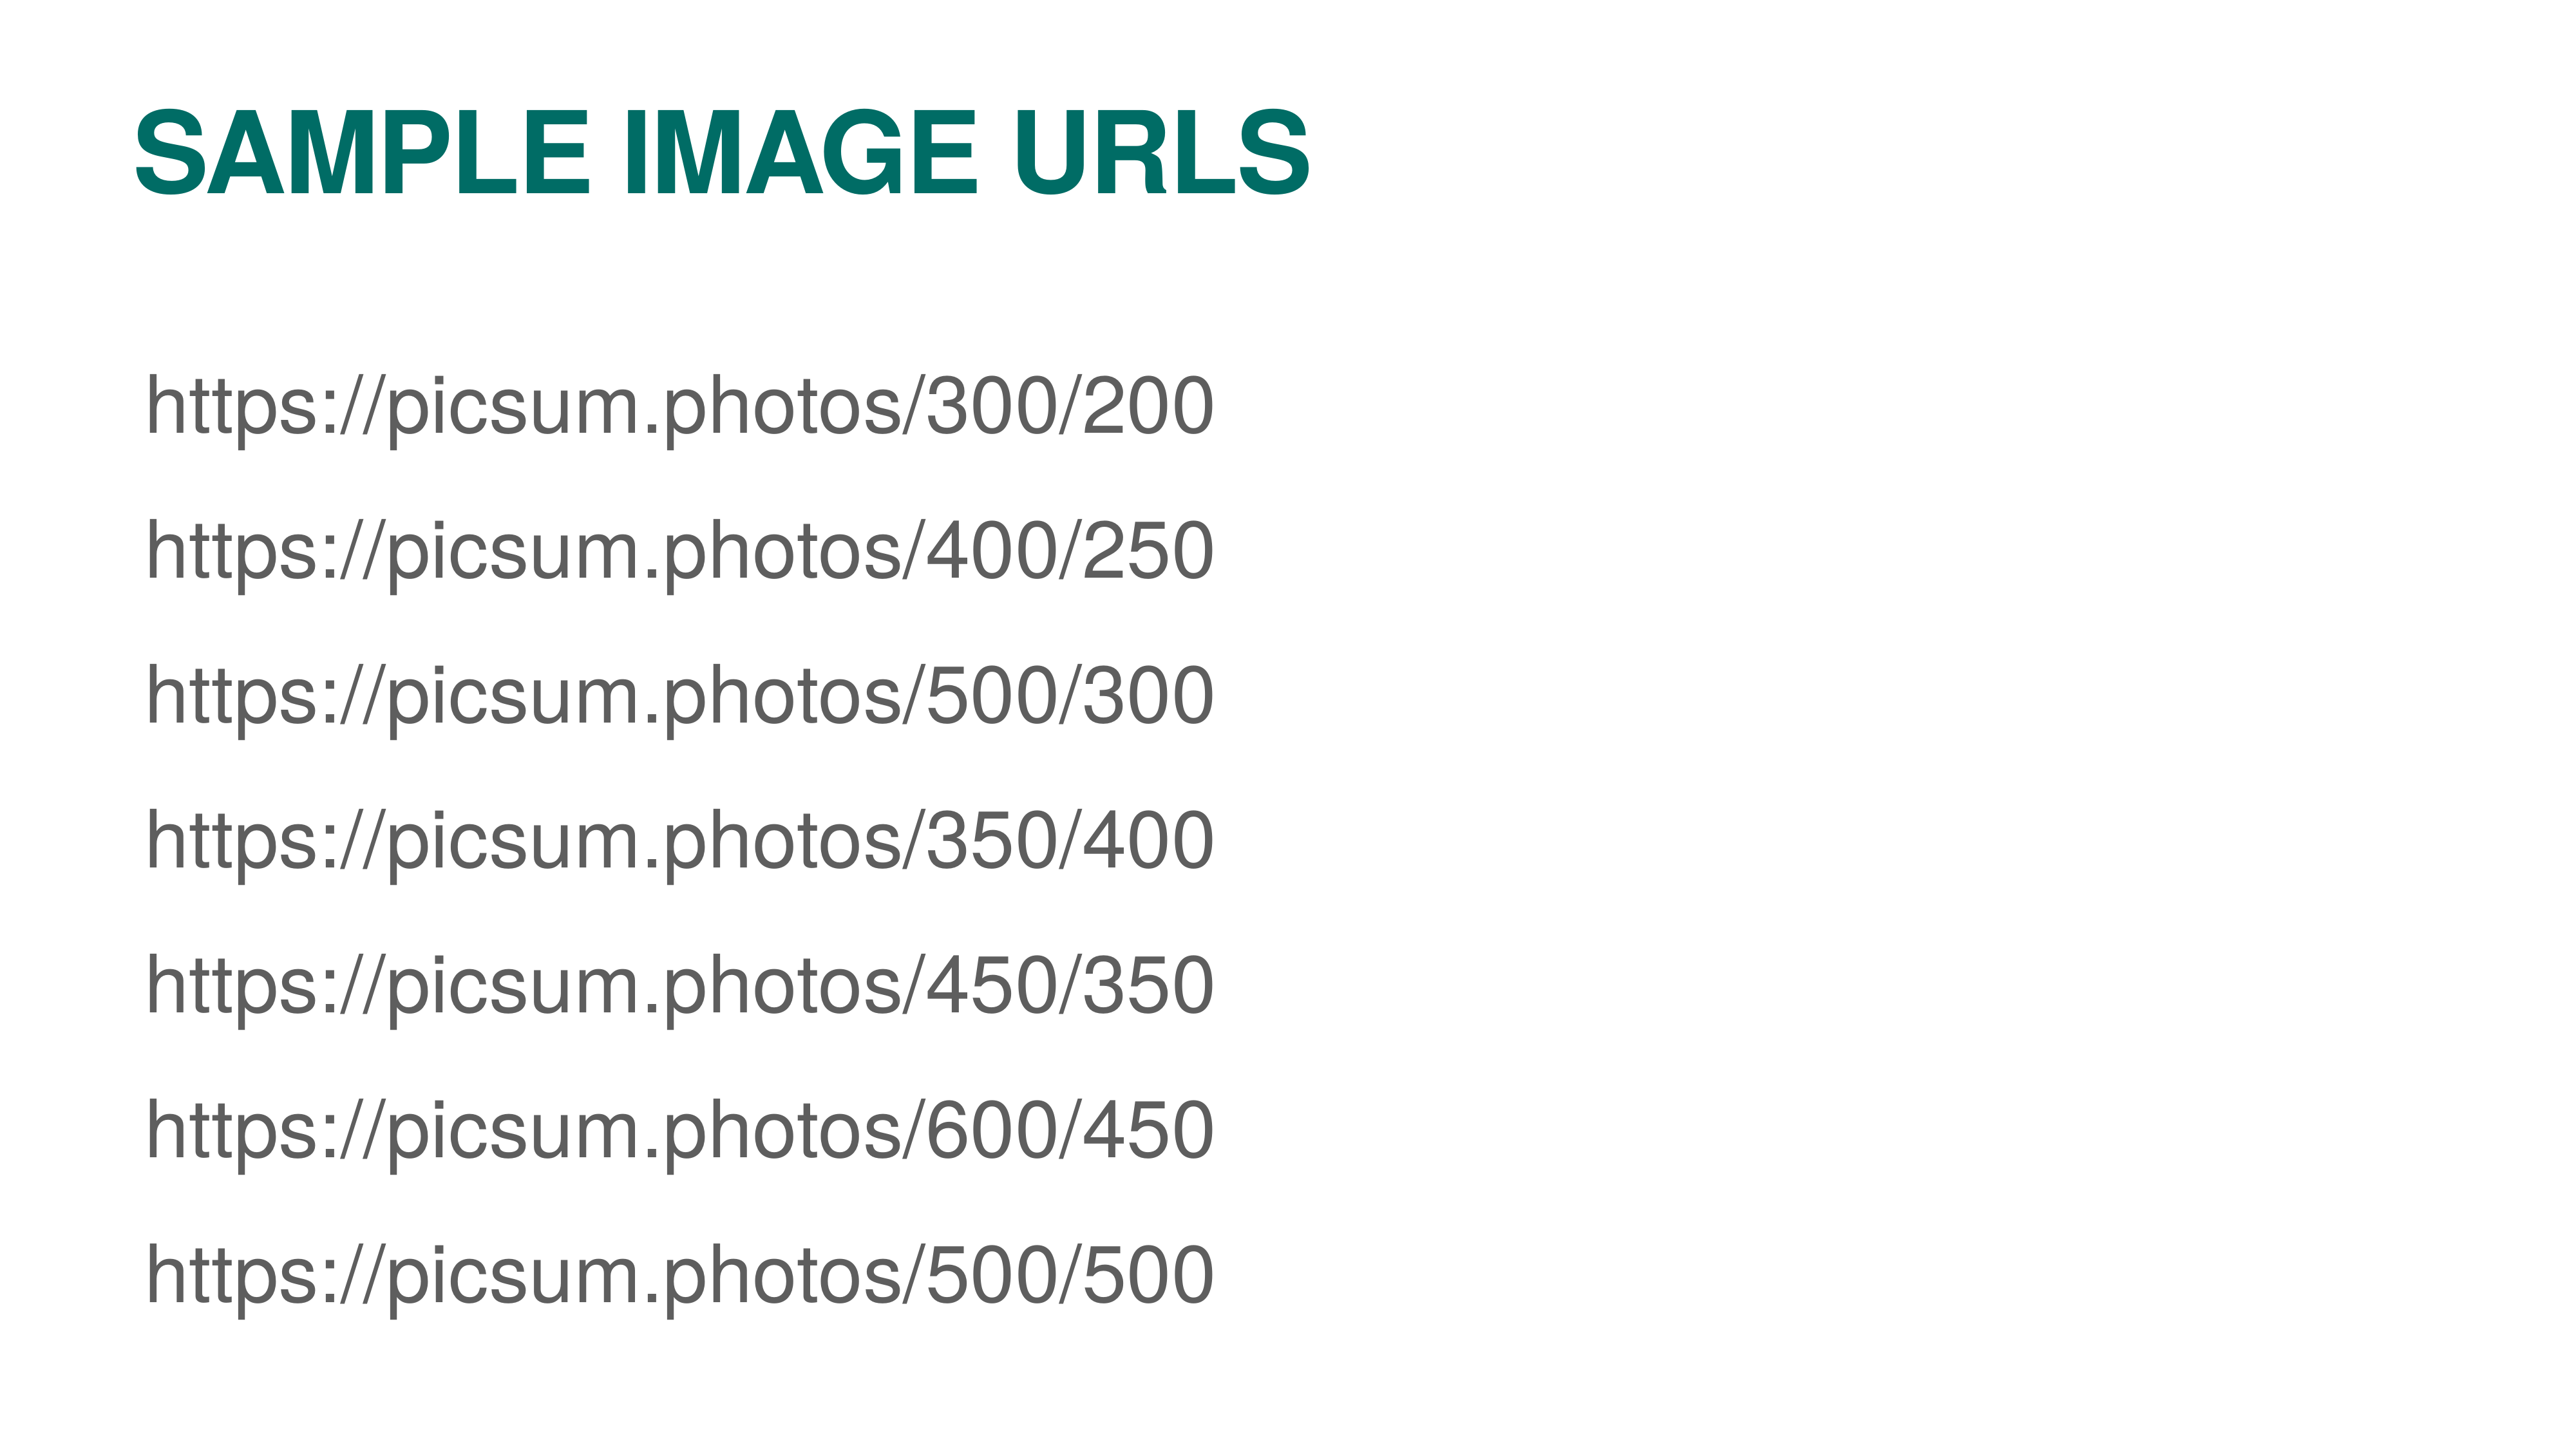

# SAMPLE IMAGE URLS
https://picsum.photos/300/200
https://picsum.photos/400/250
https://picsum.photos/500/300
https://picsum.photos/350/400
https://picsum.photos/450/350
https://picsum.photos/600/450
https://picsum.photos/500/500